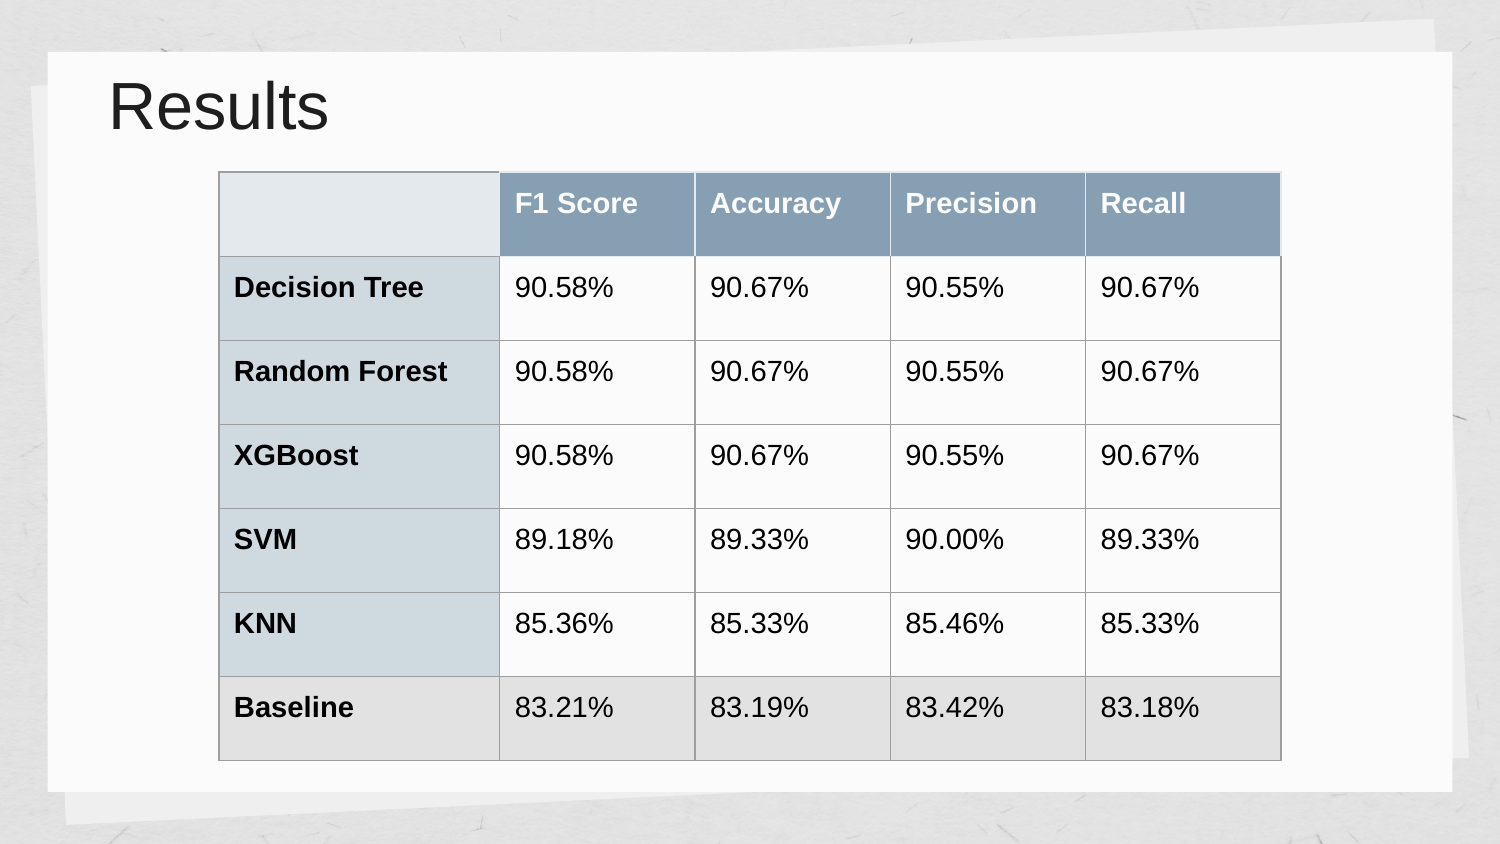

# Results
|  | F1 Score | Accuracy | Precision | Recall |
| --- | --- | --- | --- | --- |
| Decision Tree | 90.58% | 90.67% | 90.55% | 90.67% |
| Random Forest | 90.58% | 90.67% | 90.55% | 90.67% |
| XGBoost | 90.58% | 90.67% | 90.55% | 90.67% |
| SVM | 89.18% | 89.33% | 90.00% | 89.33% |
| KNN | 85.36% | 85.33% | 85.46% | 85.33% |
| Baseline | 83.21% | 83.19% | 83.42% | 83.18% |